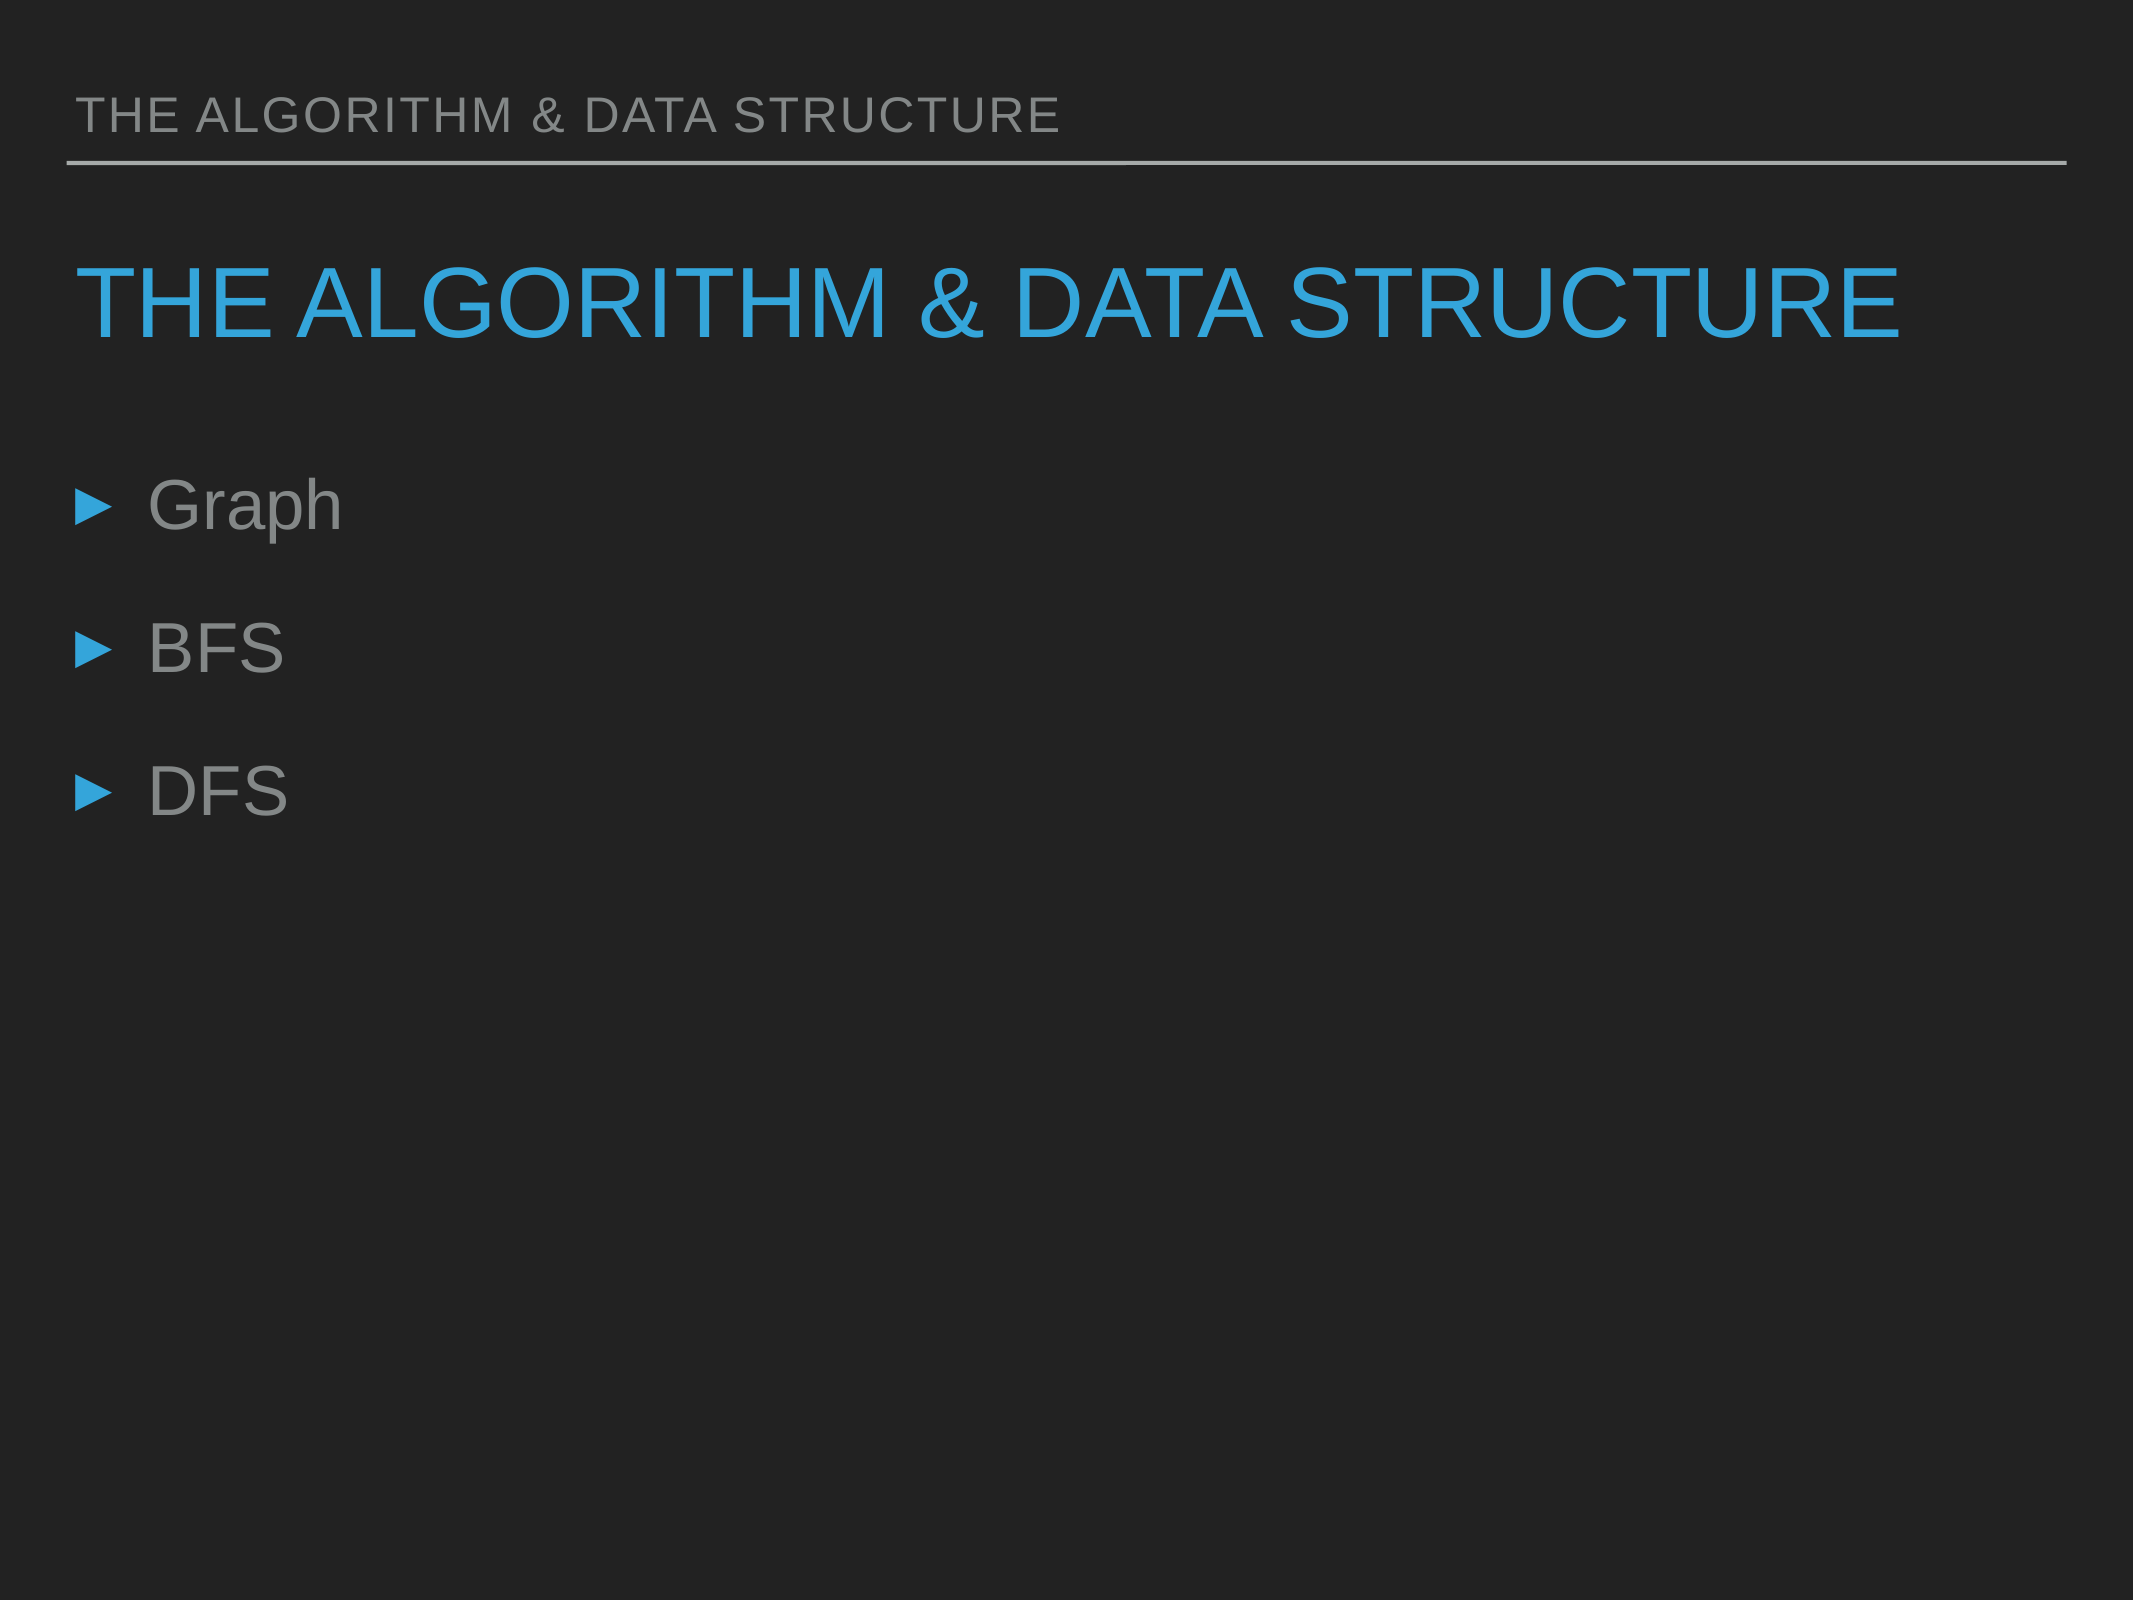

the algorithm & data structure
# the algorithm & data structure
Graph
BFS
DFS